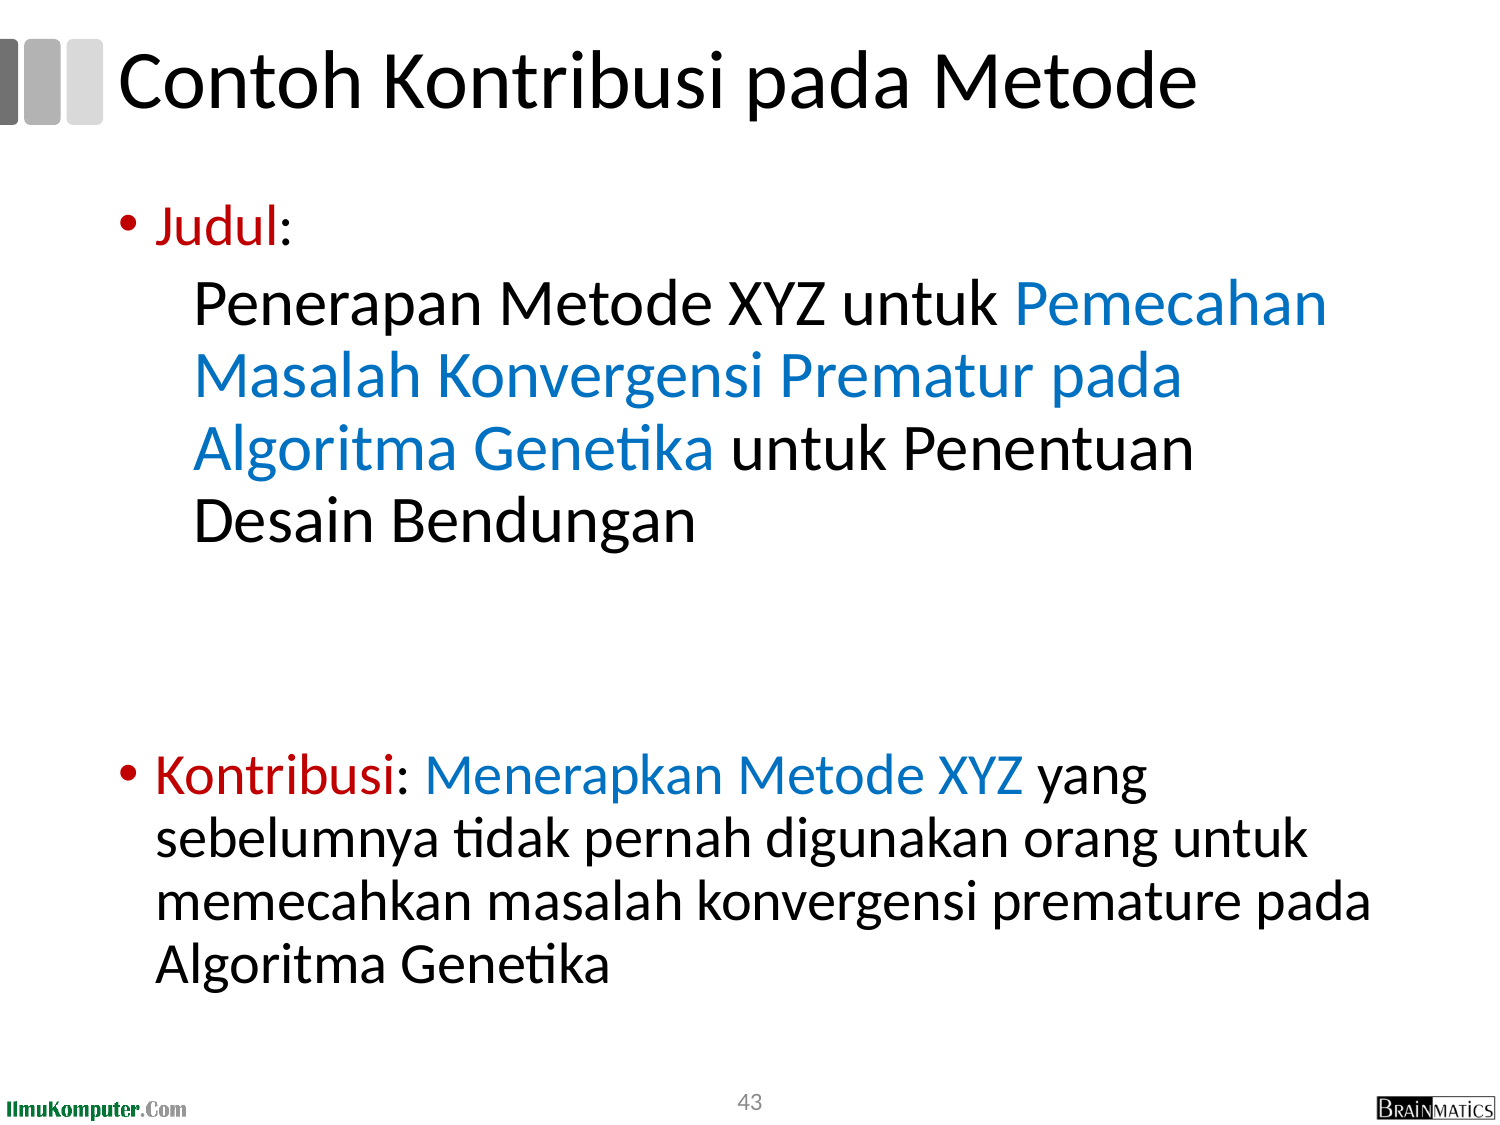

# Contoh Kontribusi pada Metode
Judul:
Penerapan Metode XYZ untuk Pemecahan Masalah Konvergensi Prematur pada Algoritma Genetika untuk Penentuan Desain Bendungan

Kontribusi: Menerapkan Metode XYZ yang sebelumnya tidak pernah digunakan orang untuk memecahkan masalah konvergensi premature pada Algoritma Genetika
43